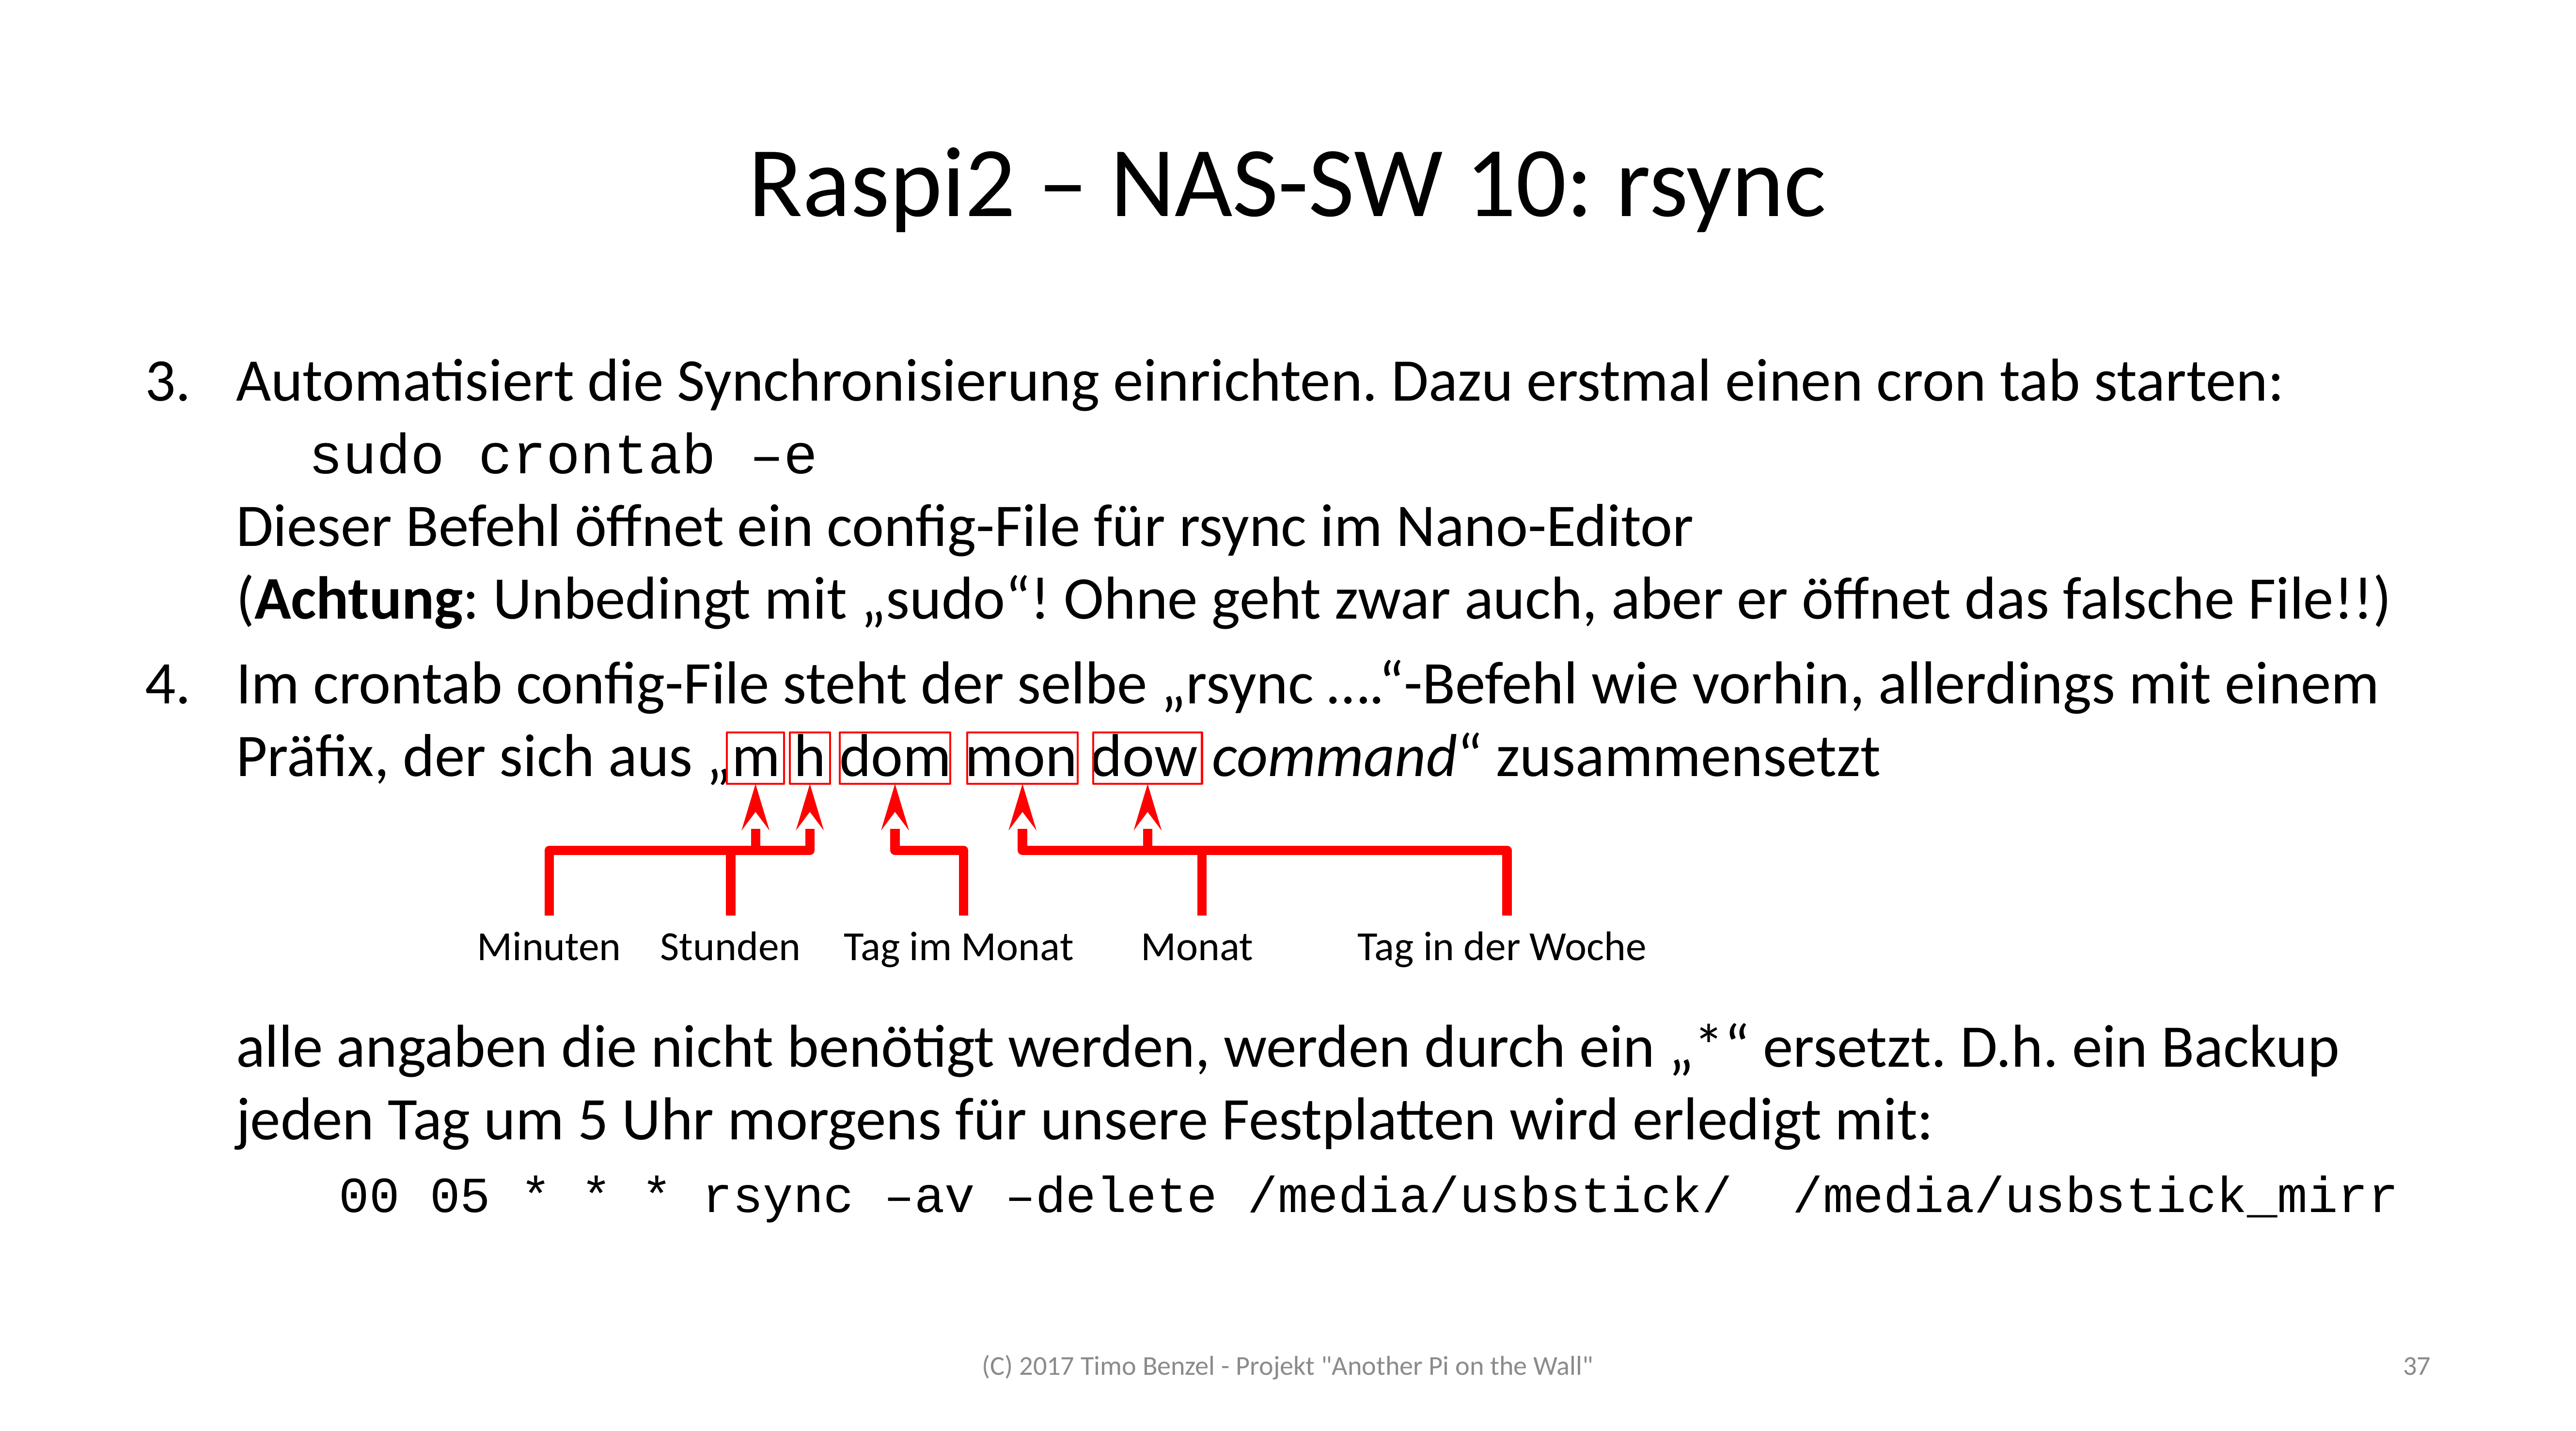

# Raspi2 – NAS-SW 10: rsync
Automatisiert die Synchronisierung einrichten. Dazu erstmal einen cron tab starten:
	sudo crontab –e
Dieser Befehl öffnet ein config-File für rsync im Nano-Editor
(Achtung: Unbedingt mit „sudo“! Ohne geht zwar auch, aber er öffnet das falsche File!!)
Im crontab config-File steht der selbe „rsync ….“-Befehl wie vorhin, allerdings mit einem Präfix, der sich aus „m h dom mon dow command“ zusammensetzt
alle angaben die nicht benötigt werden, werden durch ein „*“ ersetzt. D.h. ein Backup jeden Tag um 5 Uhr morgens für unsere Festplatten wird erledigt mit:
	 00 05 * * * rsync –av –delete /media/usbstick/  /media/usbstick_mirr

Tag im Monat
Monat
Tag in der Woche
Minuten
Stunden
(C) 2017 Timo Benzel - Projekt "Another Pi on the Wall"
37